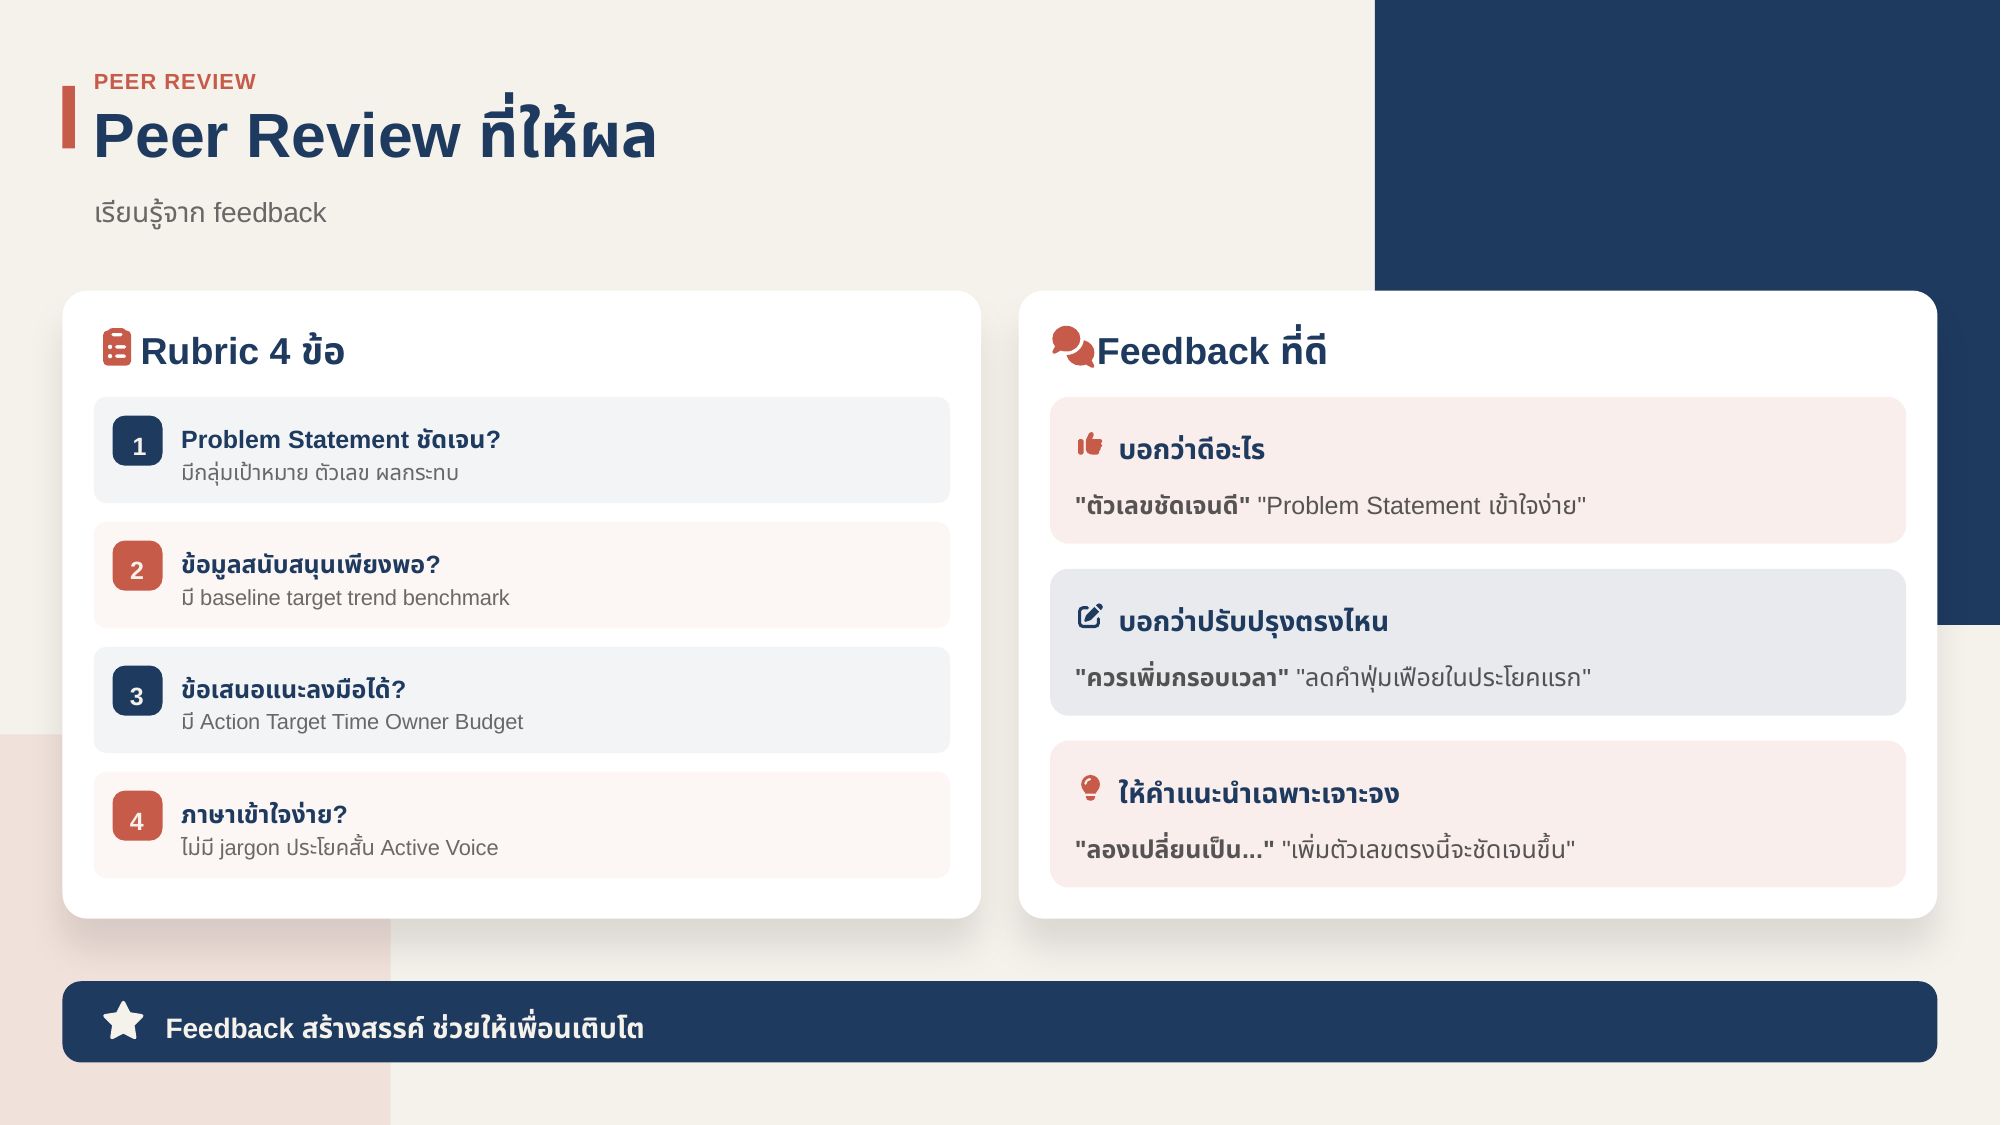

PEER REVIEW

Peer Review ที่ให้ผล
เรียนรู้จาก feedback

Rubric 4 ข้อ
Feedback ที่ดี

Problem Statement ชัดเจน?
1
บอกว่าดีอะไร

มีกลุ่มเป้าหมาย ตัวเลข ผลกระทบ
"ตัวเลขชัดเจนดี" "Problem Statement เข้าใจง่าย"

ข้อมูลสนับสนุนเพียงพอ?
2

มี baseline target trend benchmark
บอกว่าปรับปรุงตรงไหน

"ควรเพิ่มกรอบเวลา" "ลดคำฟุ่มเฟือยในประโยคแรก"

ข้อเสนอแนะลงมือได้?
3
มี Action Target Time Owner Budget

ให้คำแนะนำเฉพาะเจาะจง

ภาษาเข้าใจง่าย?
4
"ลองเปลี่ยนเป็น..." "เพิ่มตัวเลขตรงนี้จะชัดเจนขึ้น"
ไม่มี jargon ประโยคสั้น Active Voice

Feedback สร้างสรรค์ ช่วยให้เพื่อนเติบโต